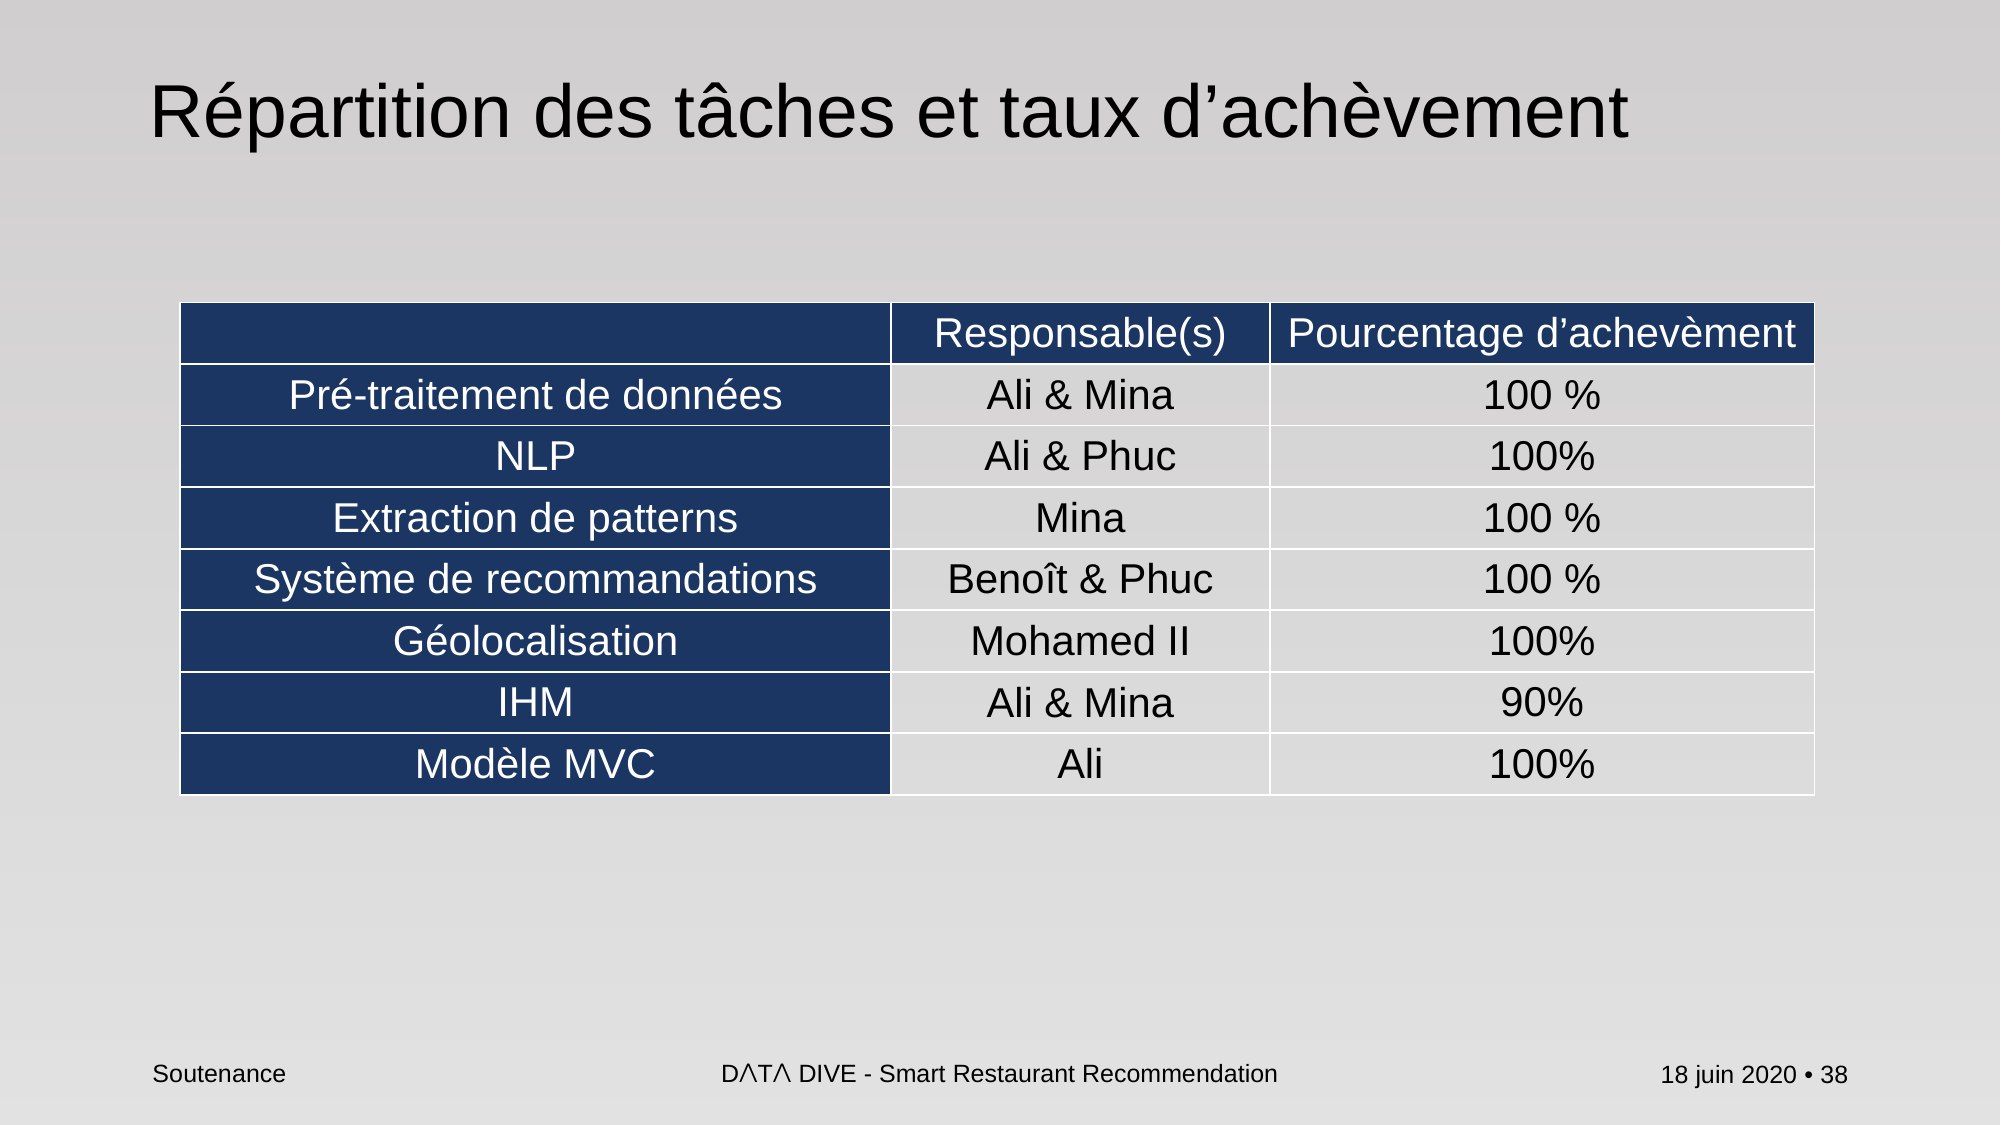

# Répartition des tâches et taux d’achèvement
|  | Responsable(s) | Pourcentage d’achevèment |
| --- | --- | --- |
| Pré-traitement de données | Ali & Mina | 100 % |
| NLP | Ali & Phuc | 100% |
| Extraction de patterns | Mina | 100 % |
| Système de recommandations | Benoît & Phuc | 100 % |
| Géolocalisation | Mohamed II | 100% |
| IHM | Ali & Mina | 90% |
| Modèle MVC | Ali | 100% |